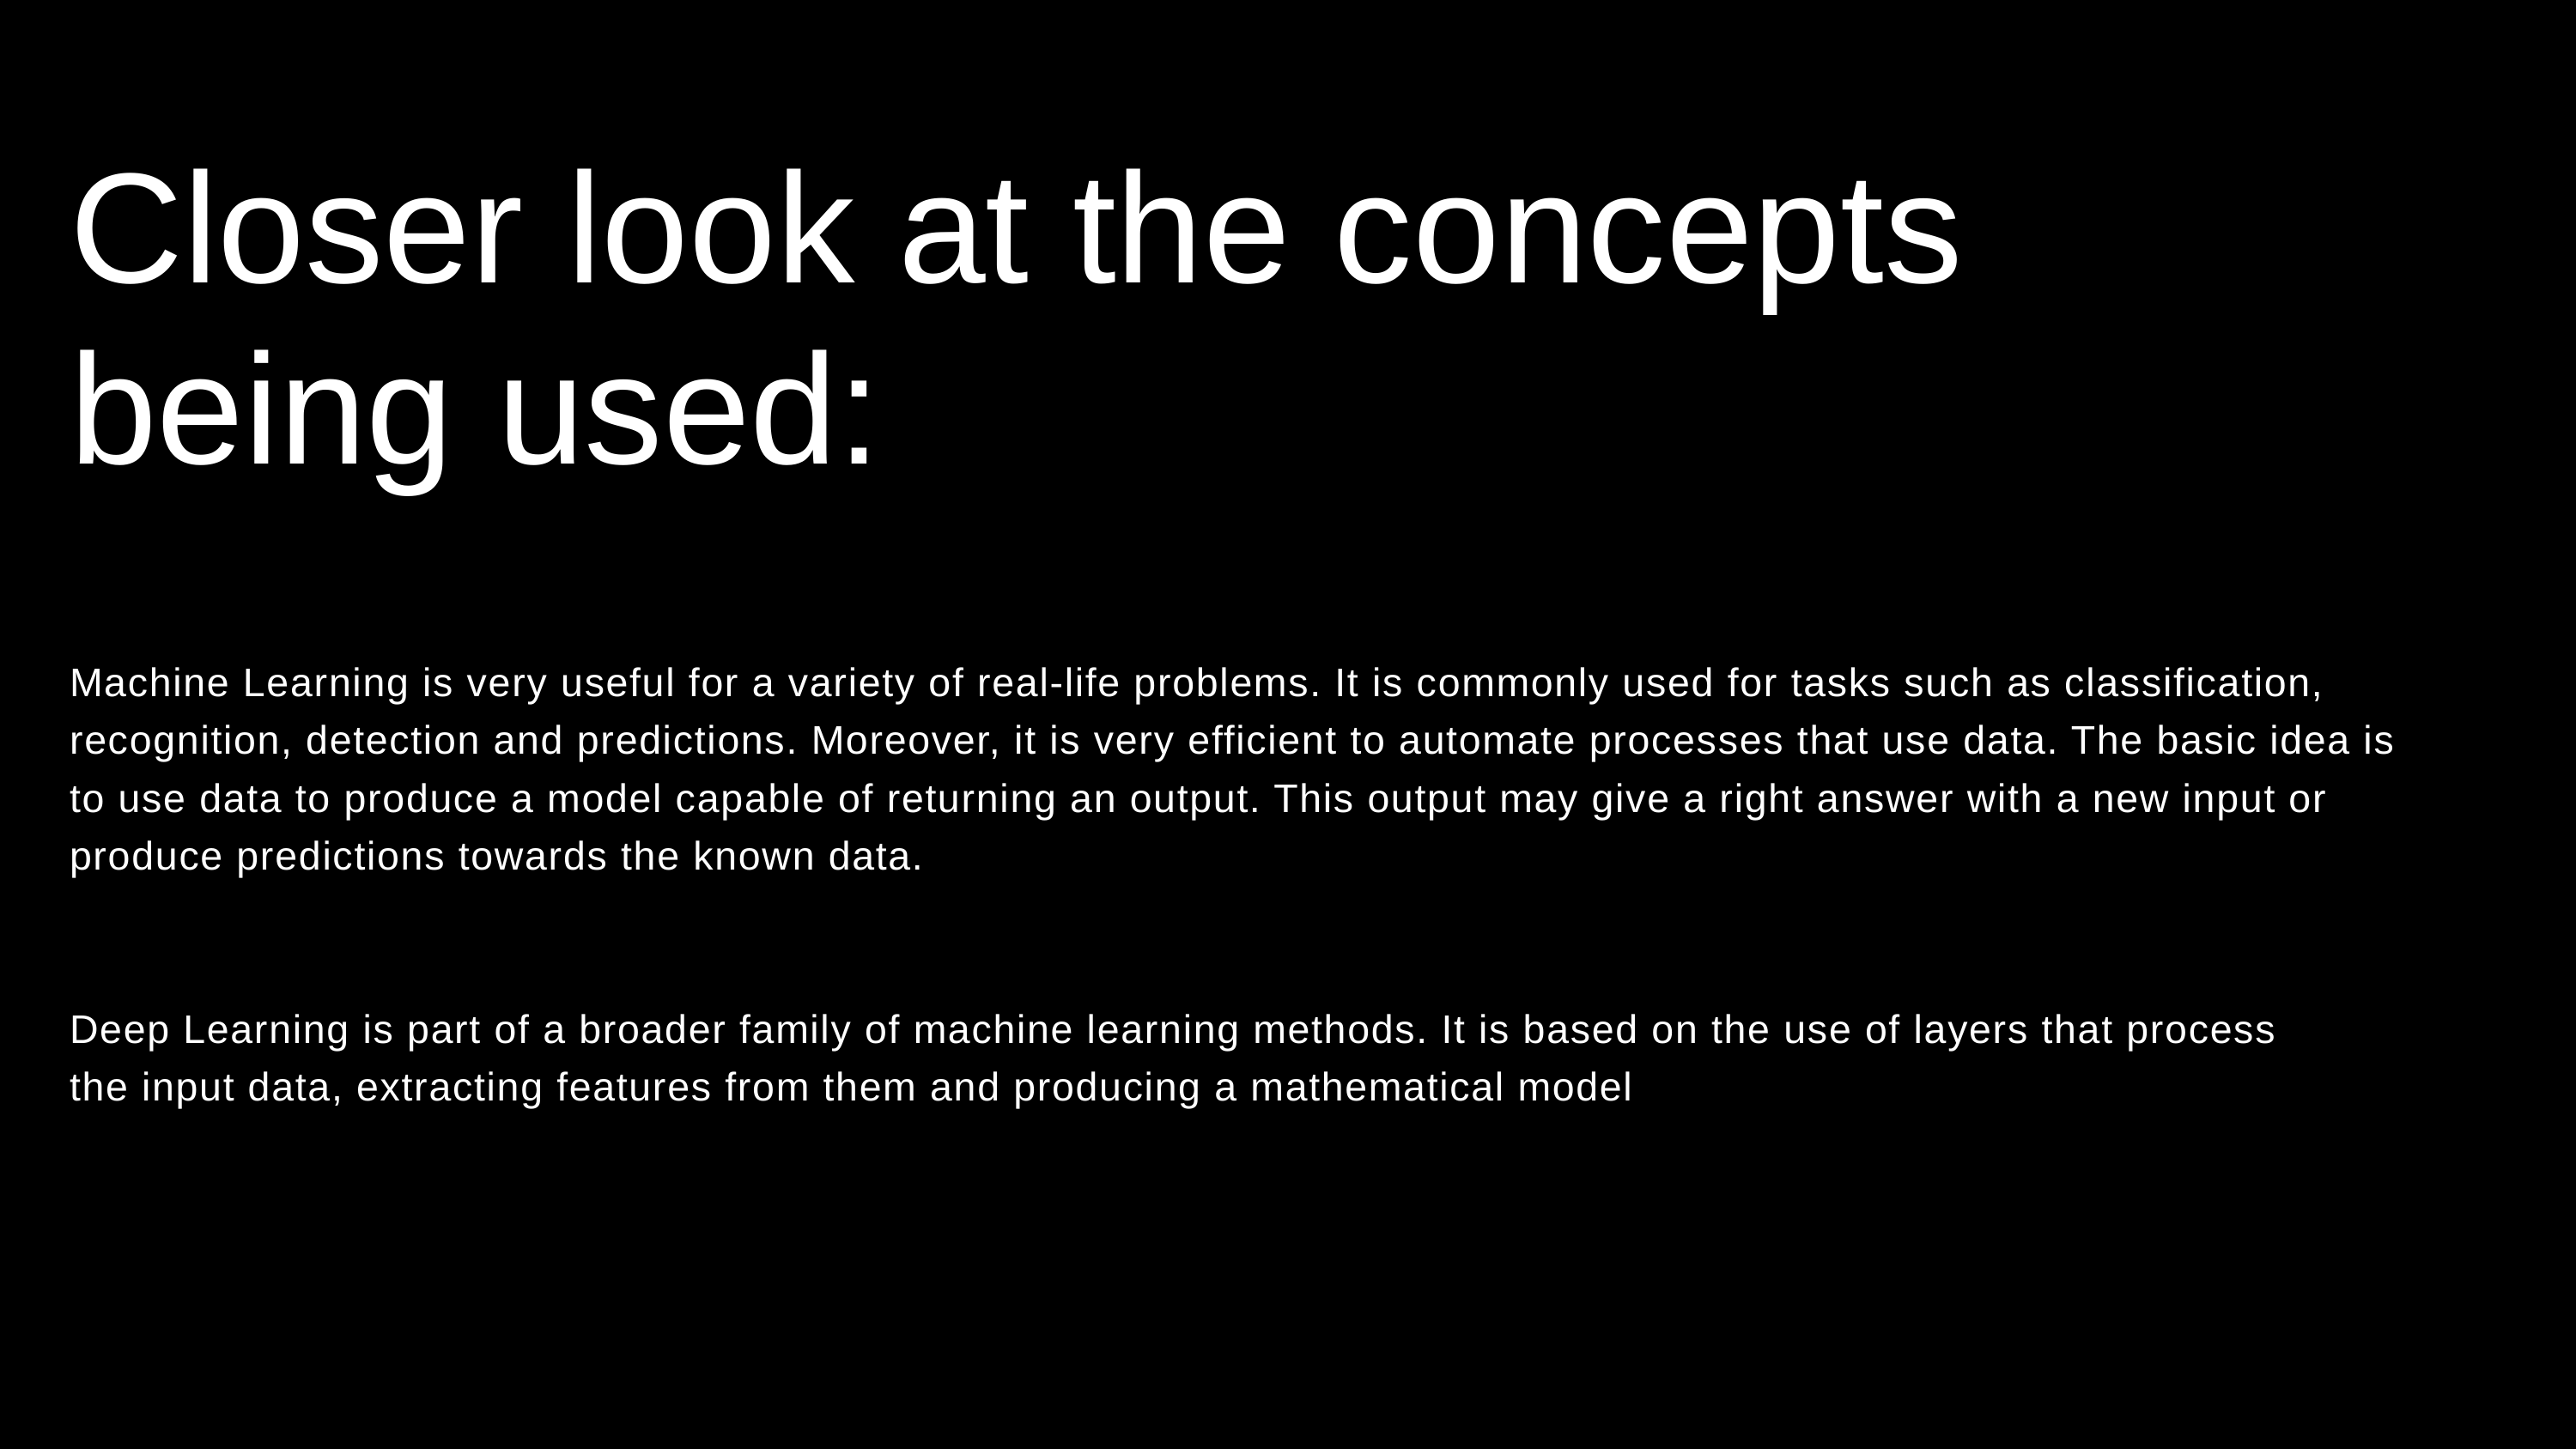

Closer look at the concepts  being used:
Machine Learning is very useful for a variety of real-life problems. It is commonly used for tasks such as classification, recognition, detection and predictions. Moreover, it is very efficient to automate processes that use data. The basic idea is to use data to produce a model capable of returning an output. This output may give a right answer with a new input or produce predictions towards the known data.

Deep Learning is part of a broader family of machine learning methods. It is based on the use of layers that process the input data, extracting features from them and producing a mathematical model